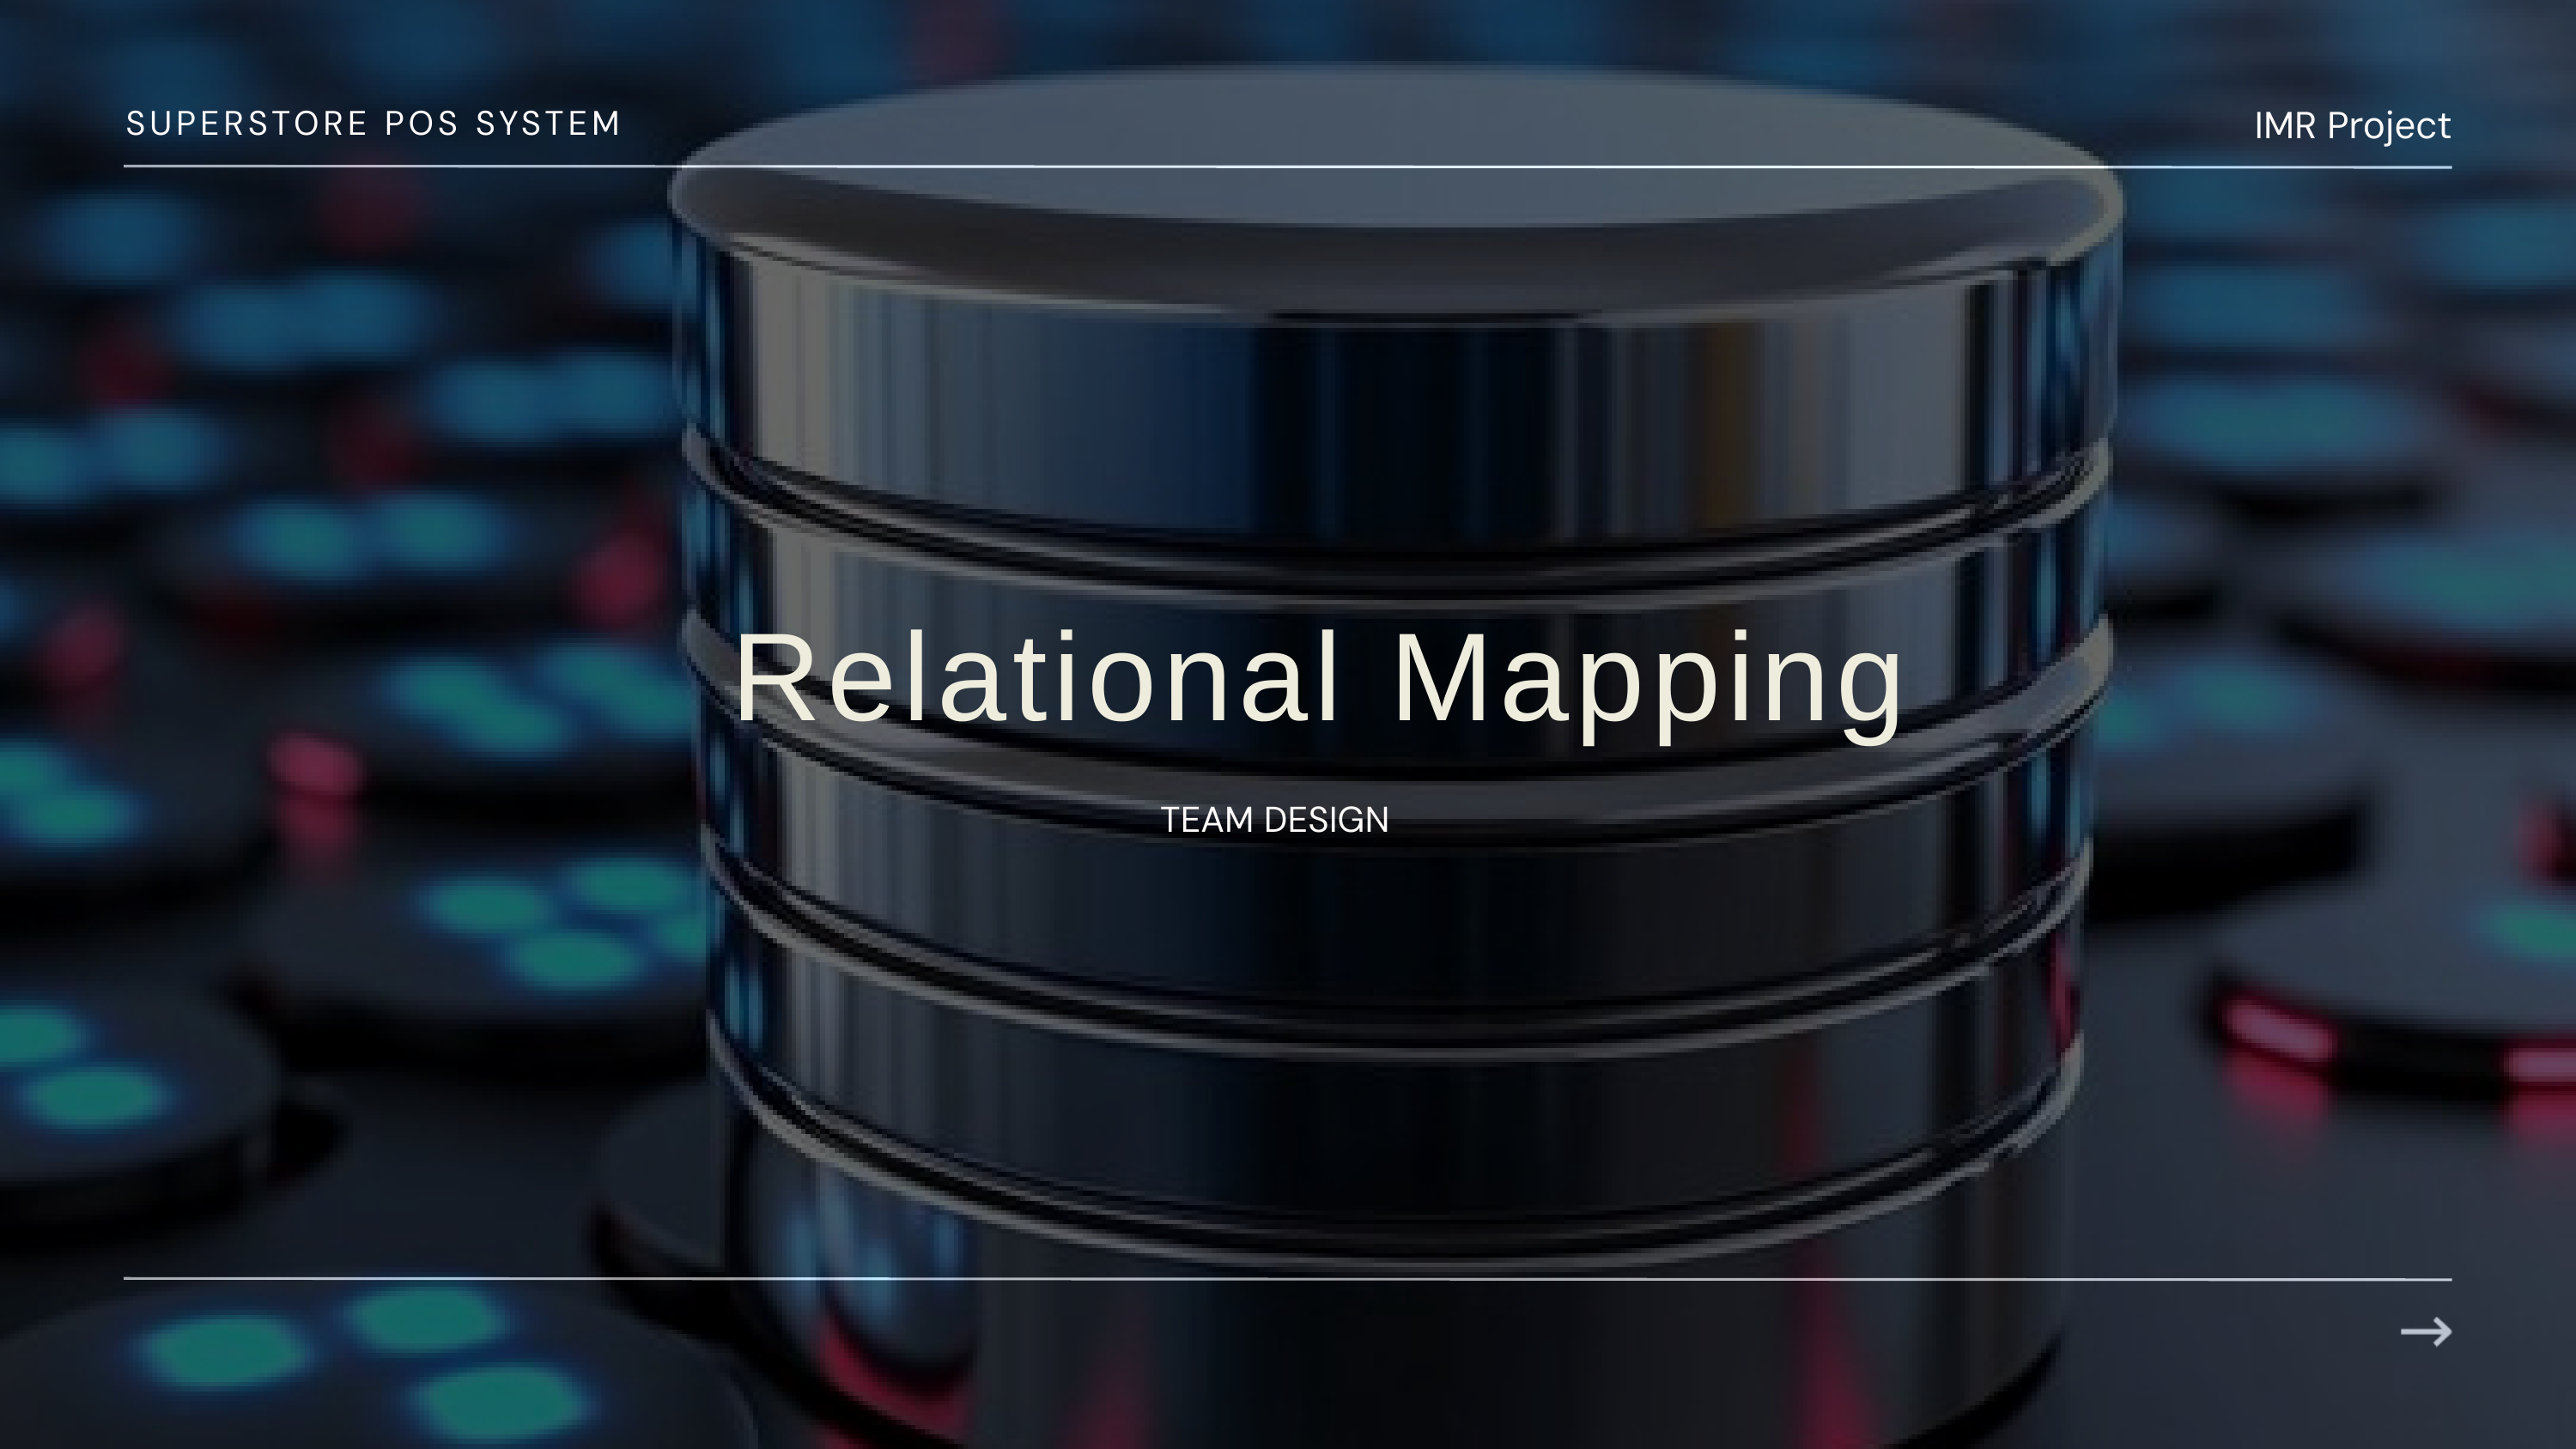

IMR Project
SUPERSTORE POS SYSTEM

Relational Mapping
TEAM DESIGN